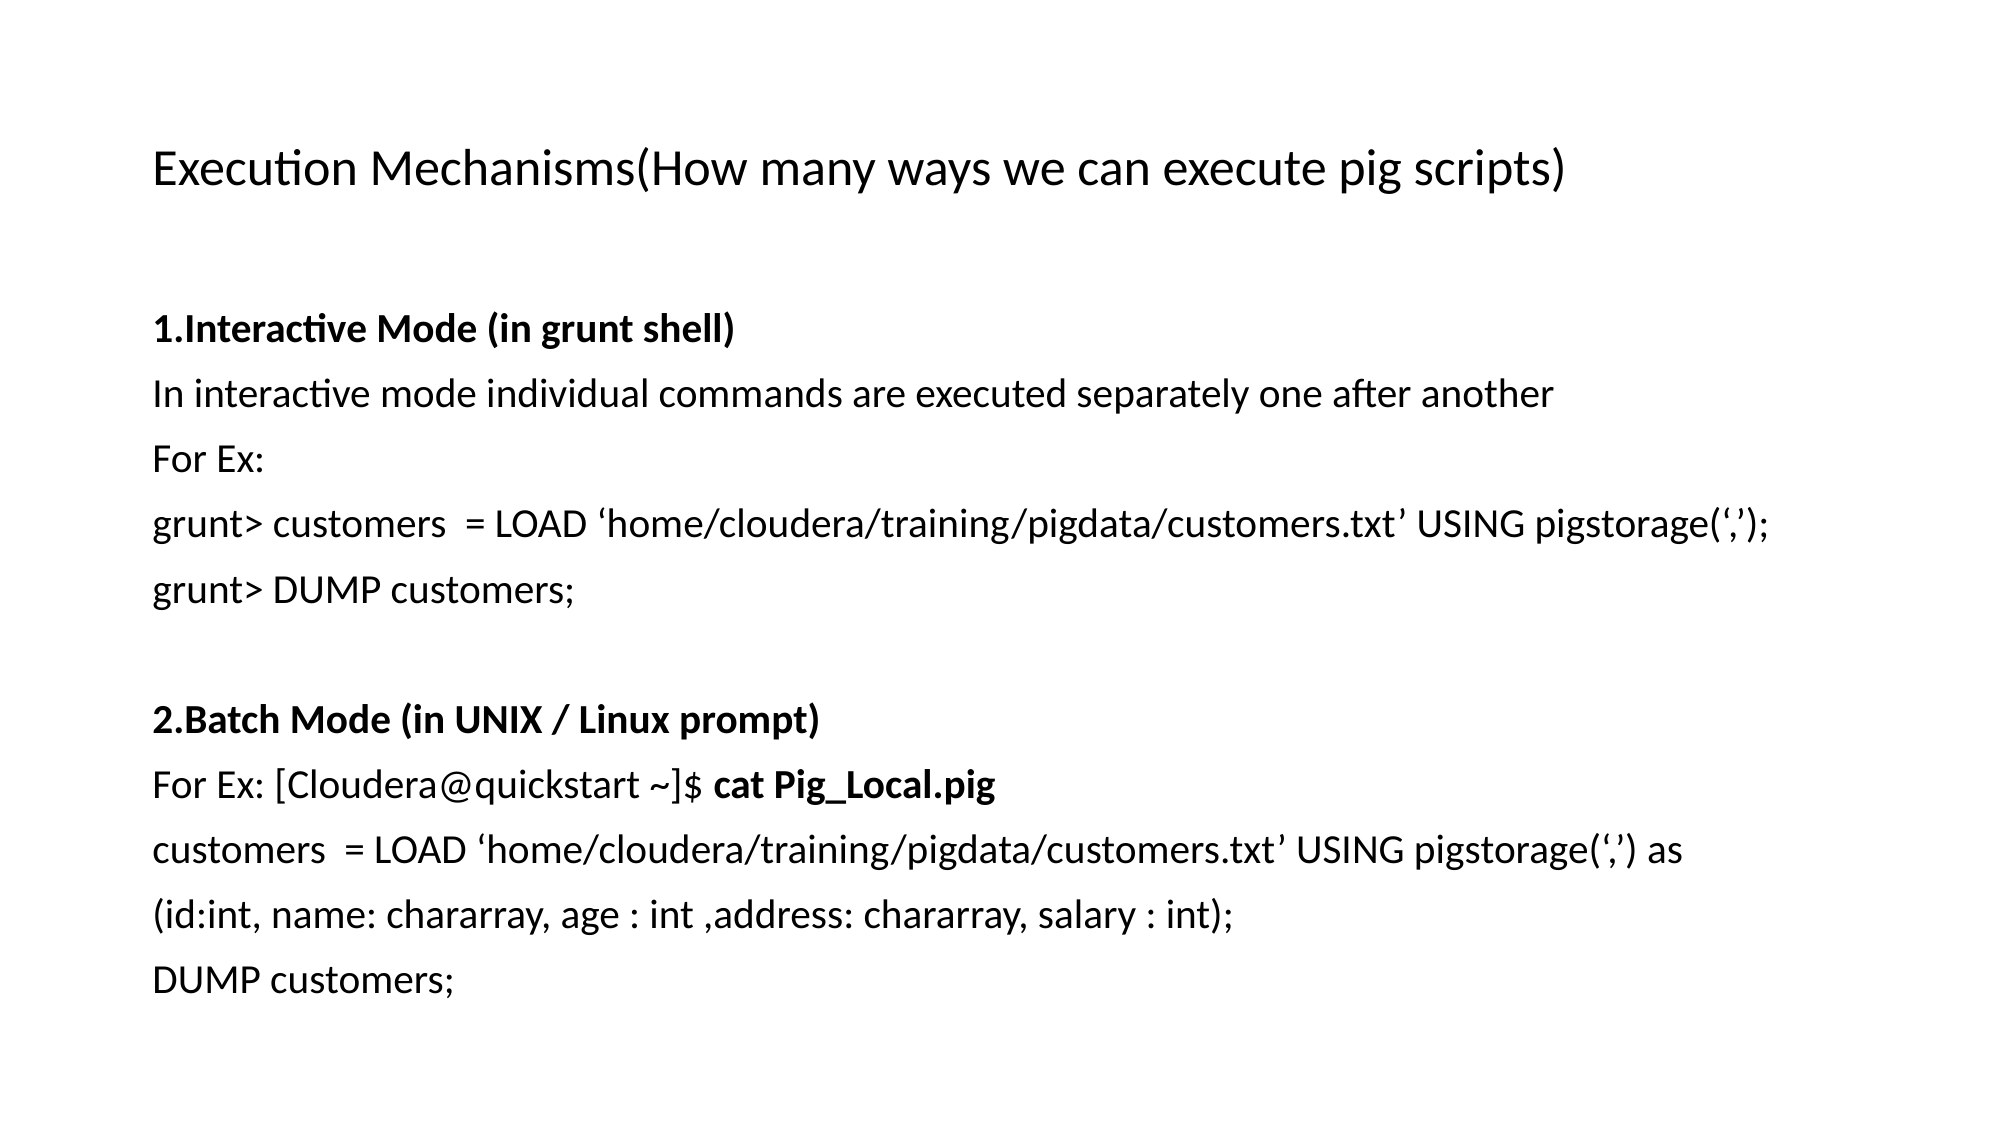

# Execution Mechanisms(How many ways we can execute pig scripts)
1.Interactive Mode (in grunt shell)
In interactive mode individual commands are executed separately one after another
For Ex:
grunt> customers  = LOAD ‘home/cloudera/training/pigdata/customers.txt’ USING pigstorage(‘,’);
grunt> DUMP customers;

2.Batch Mode (in UNIX / Linux prompt)
For Ex: [Cloudera@quickstart ~]$ cat Pig_Local.pig
customers  = LOAD ‘home/cloudera/training/pigdata/customers.txt’ USING pigstorage(‘,’) as
(id:int, name: chararray, age : int ,address: chararray, salary : int);
DUMP customers;